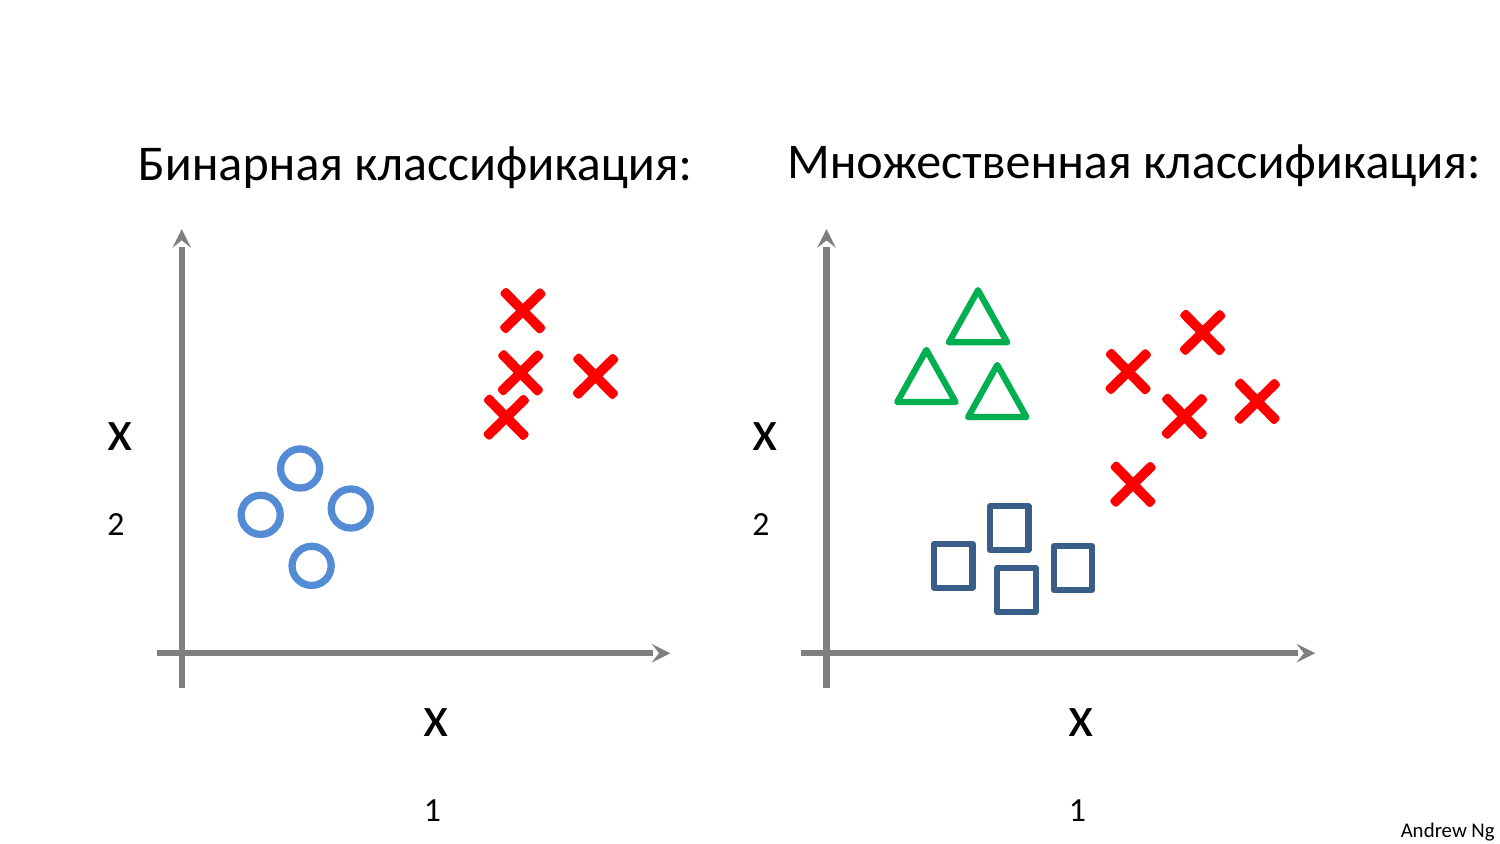

Множественная классификация:
Бинарная классификация:

x2

x1

x2

x1